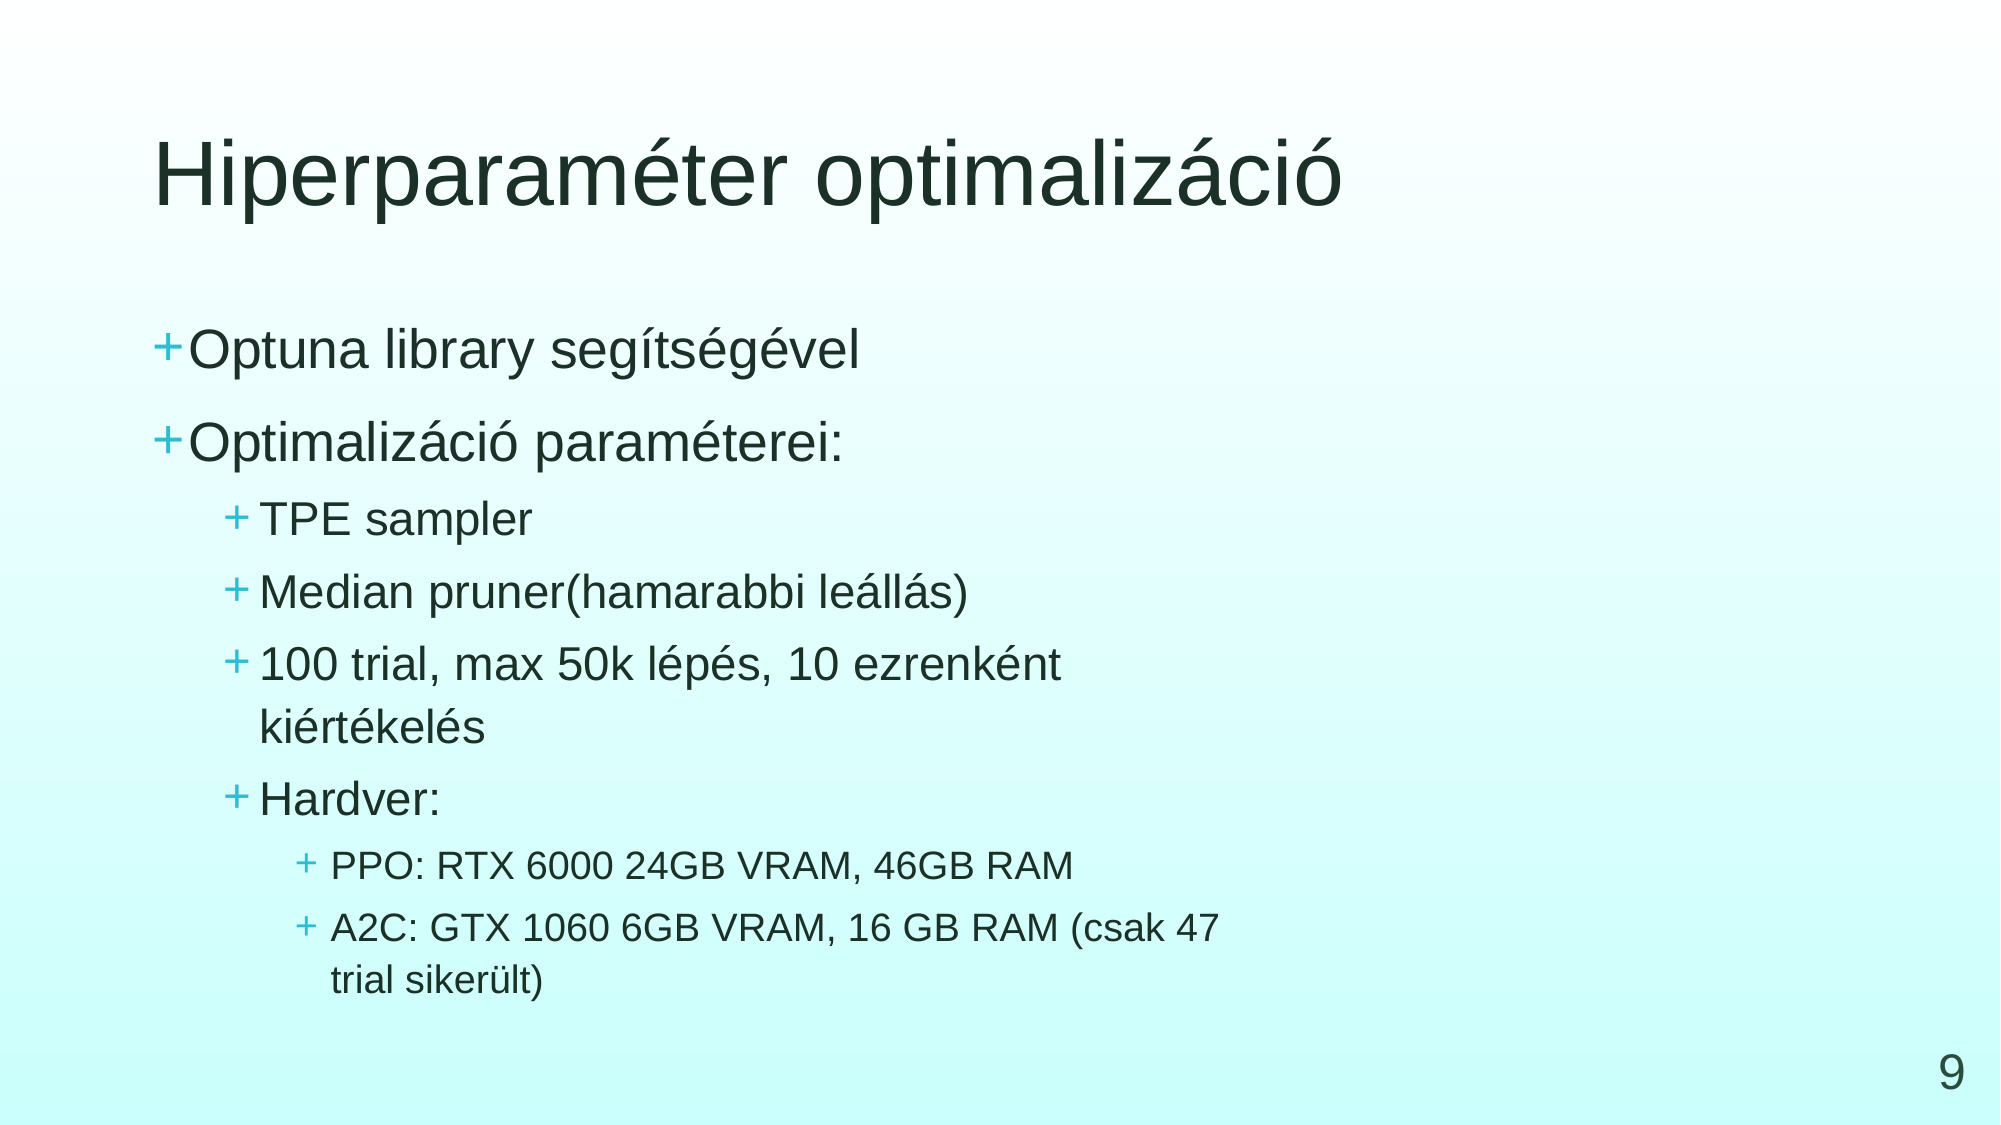

# Hiperparaméter optimalizáció
Optuna library segítségével
Optimalizáció paraméterei:
TPE sampler
Median pruner(hamarabbi leállás)
100 trial, max 50k lépés, 10 ezrenként kiértékelés
Hardver:
PPO: RTX 6000 24GB VRAM, 46GB RAM
A2C: GTX 1060 6GB VRAM, 16 GB RAM (csak 47 trial sikerült)
9